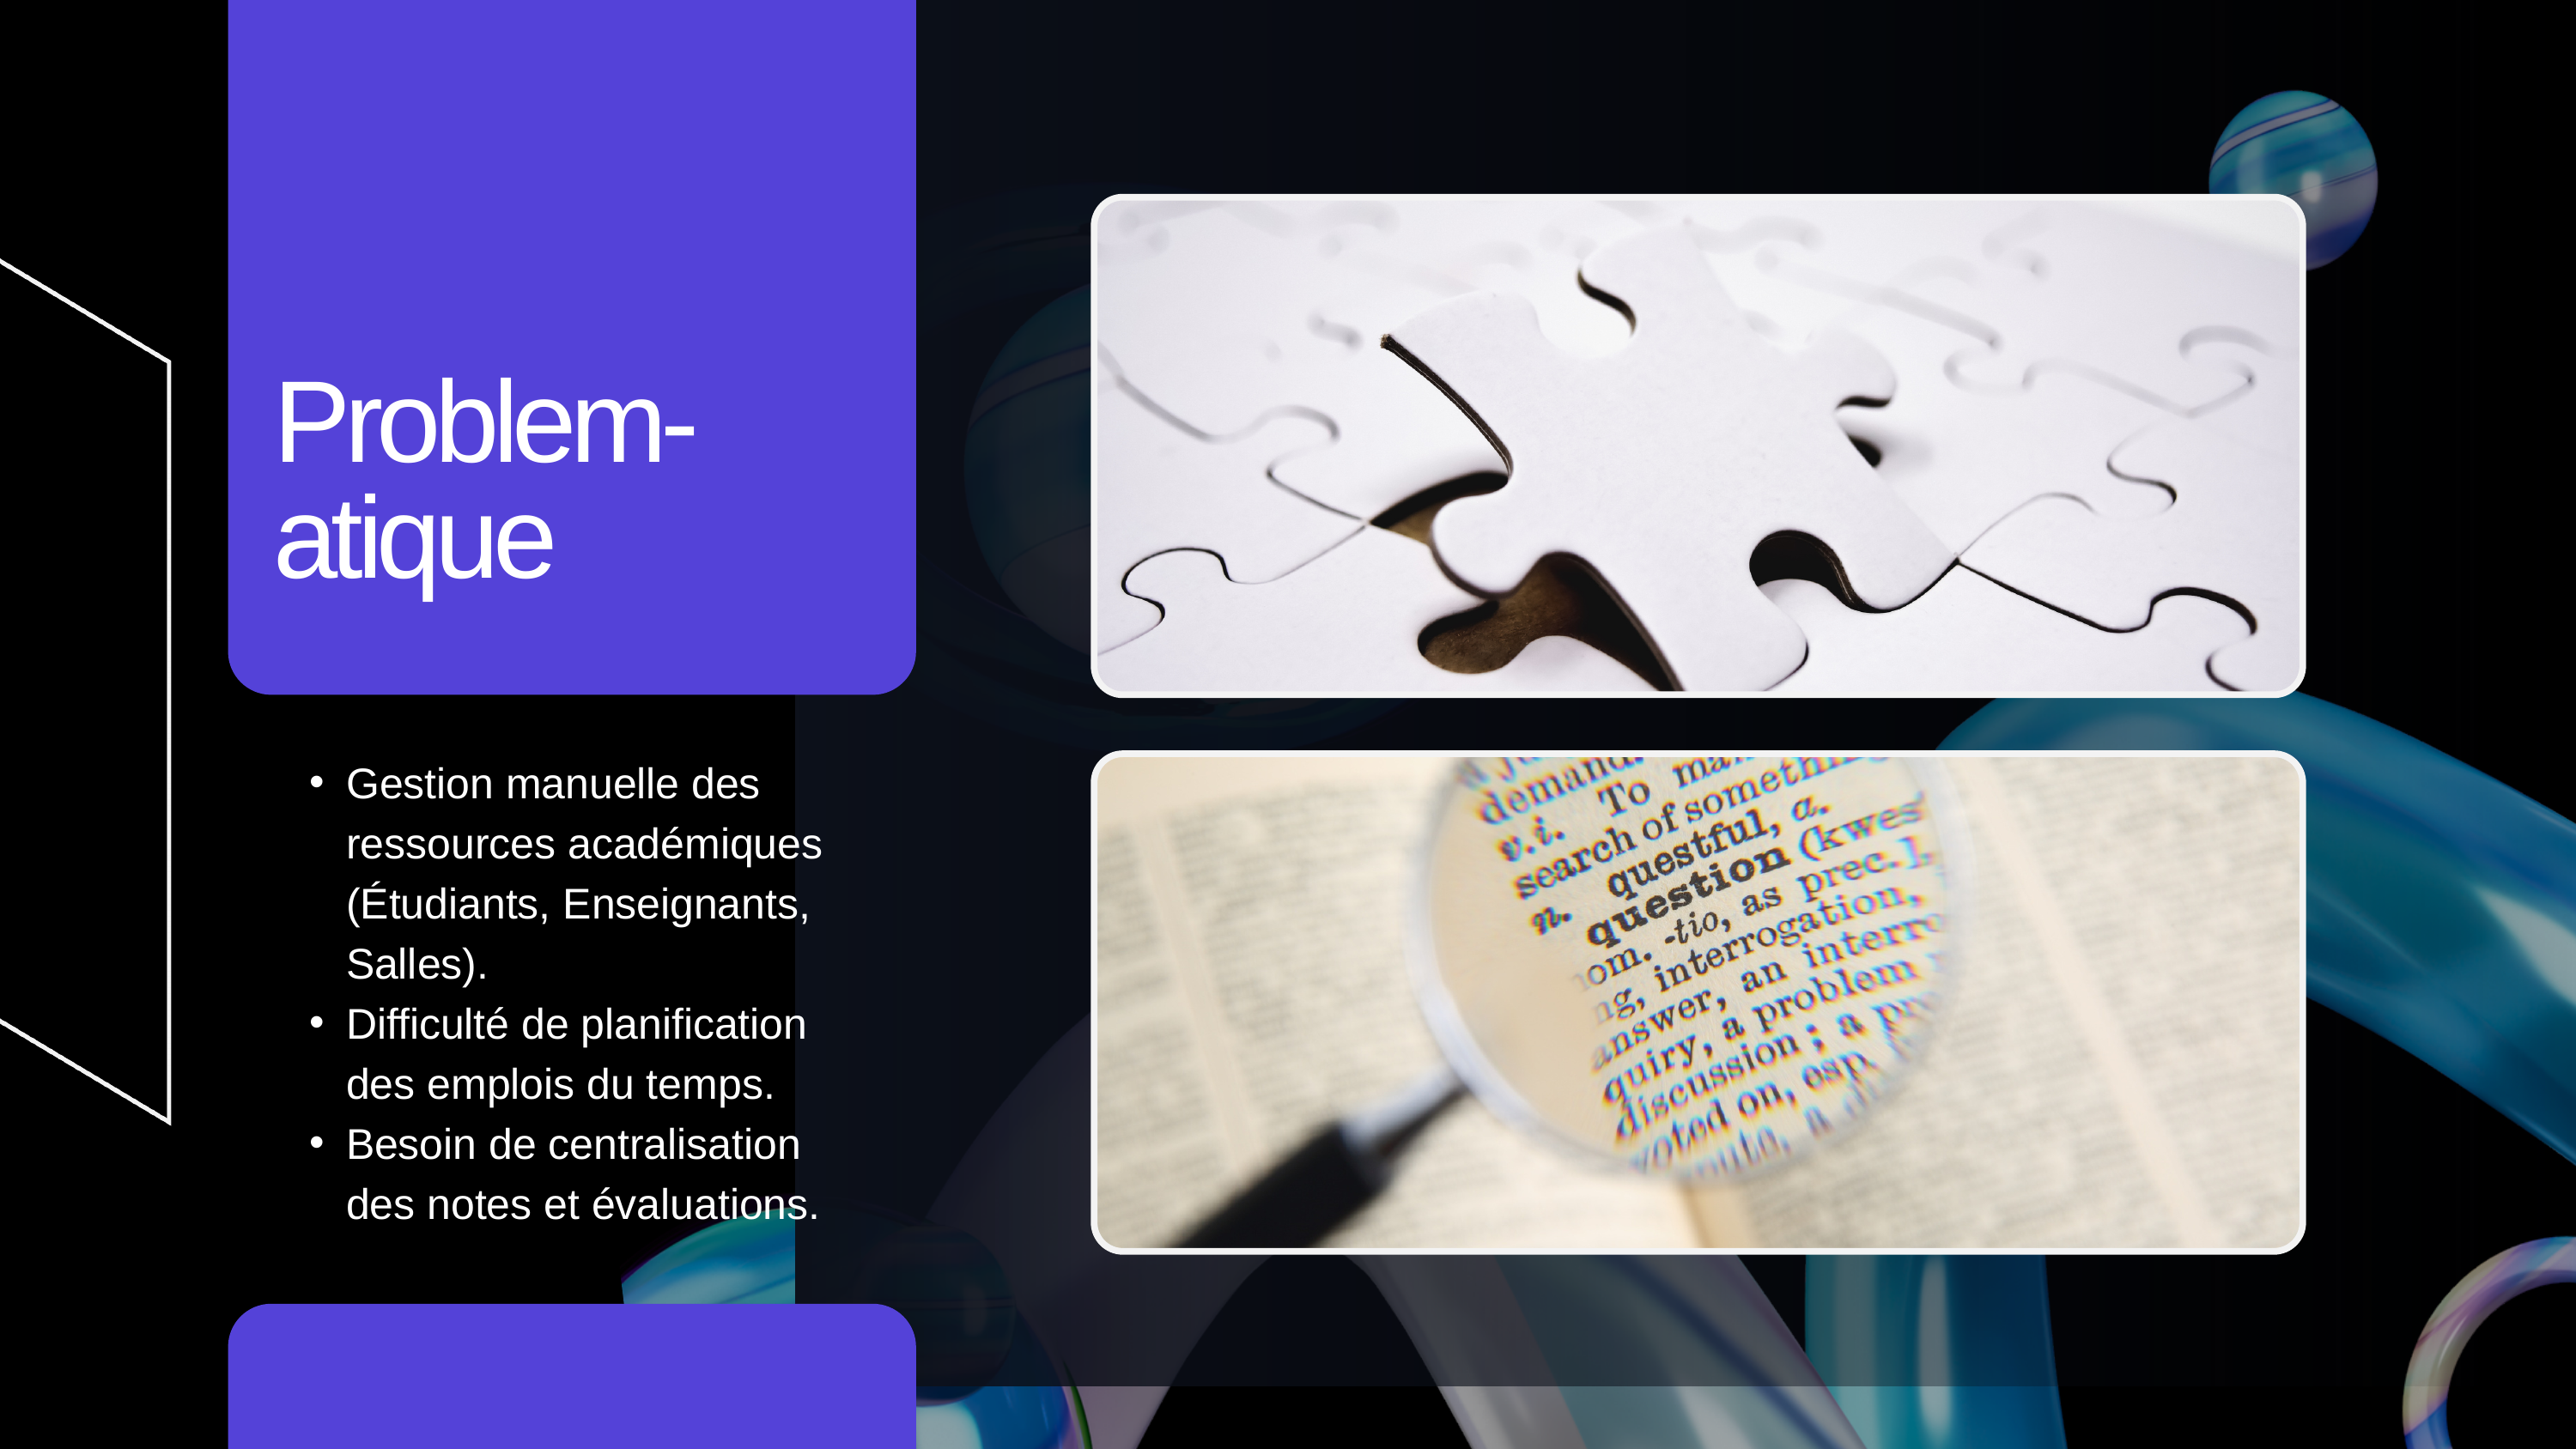

Problem-atique
Gestion manuelle des ressources académiques (Étudiants, Enseignants, Salles).
Difficulté de planification des emplois du temps.
Besoin de centralisation des notes et évaluations.